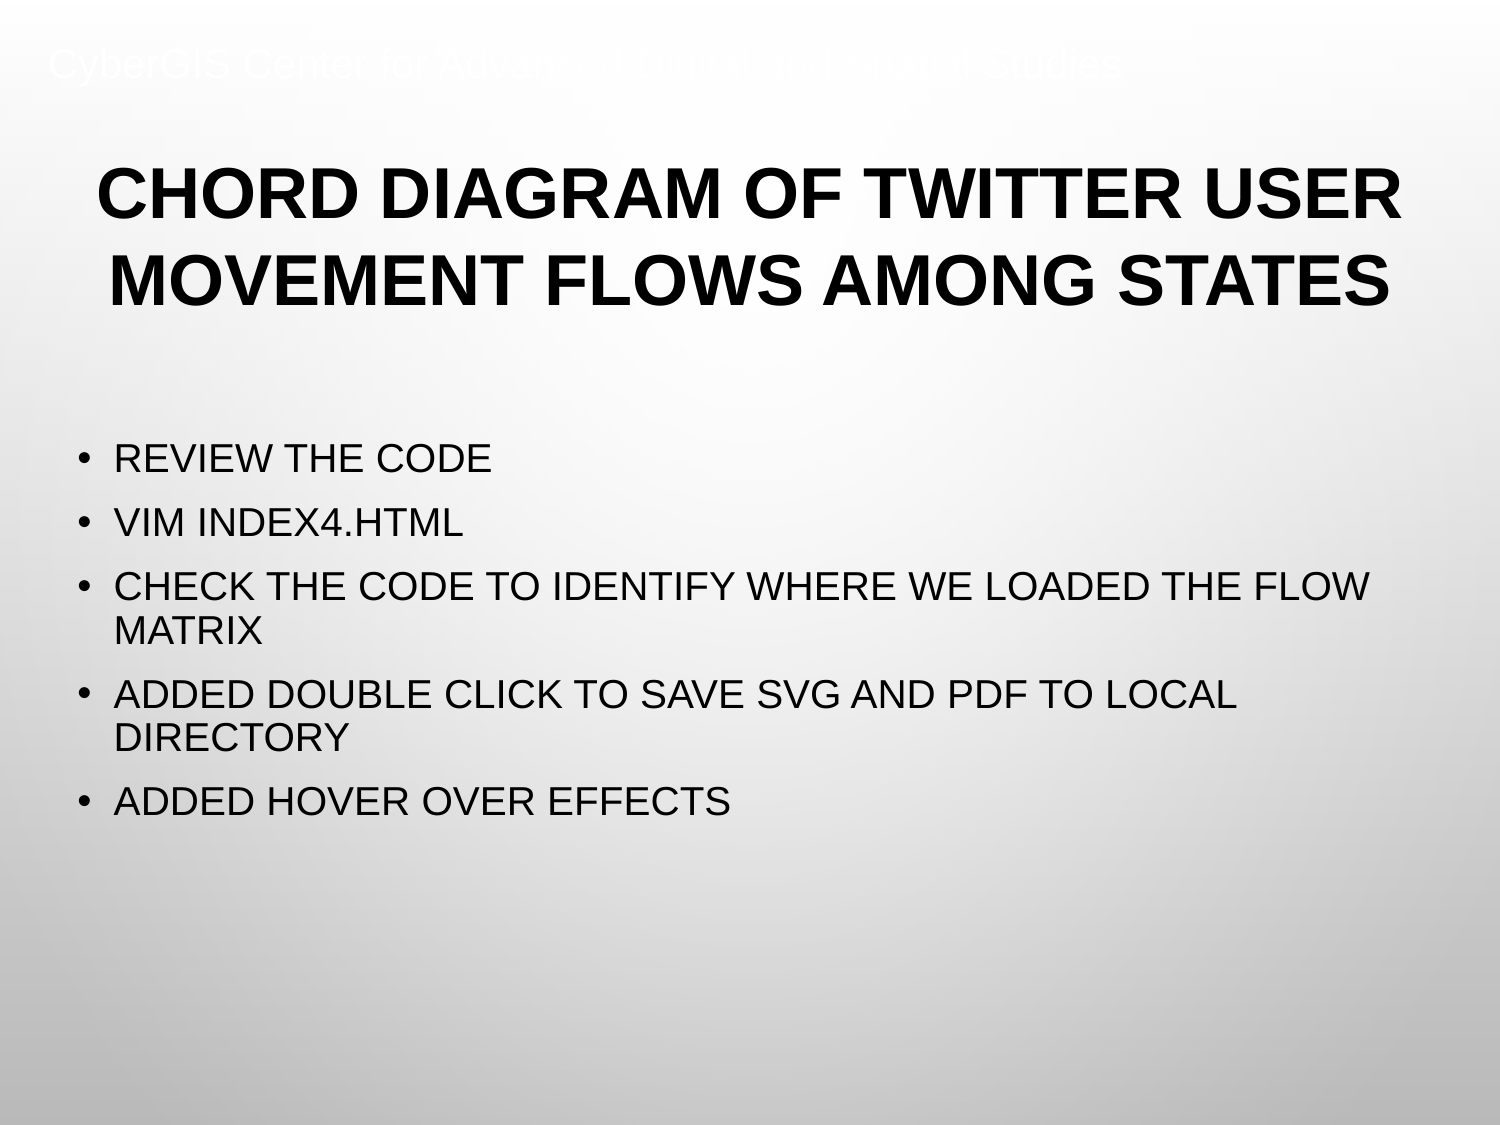

# Chord diagram of Twitter user movement flows among states
Review the code
vim index4.html
Check the code to identify where we loaded the flow matrix
Added double click to save SVG and PDF to local directory
Added hover over effects